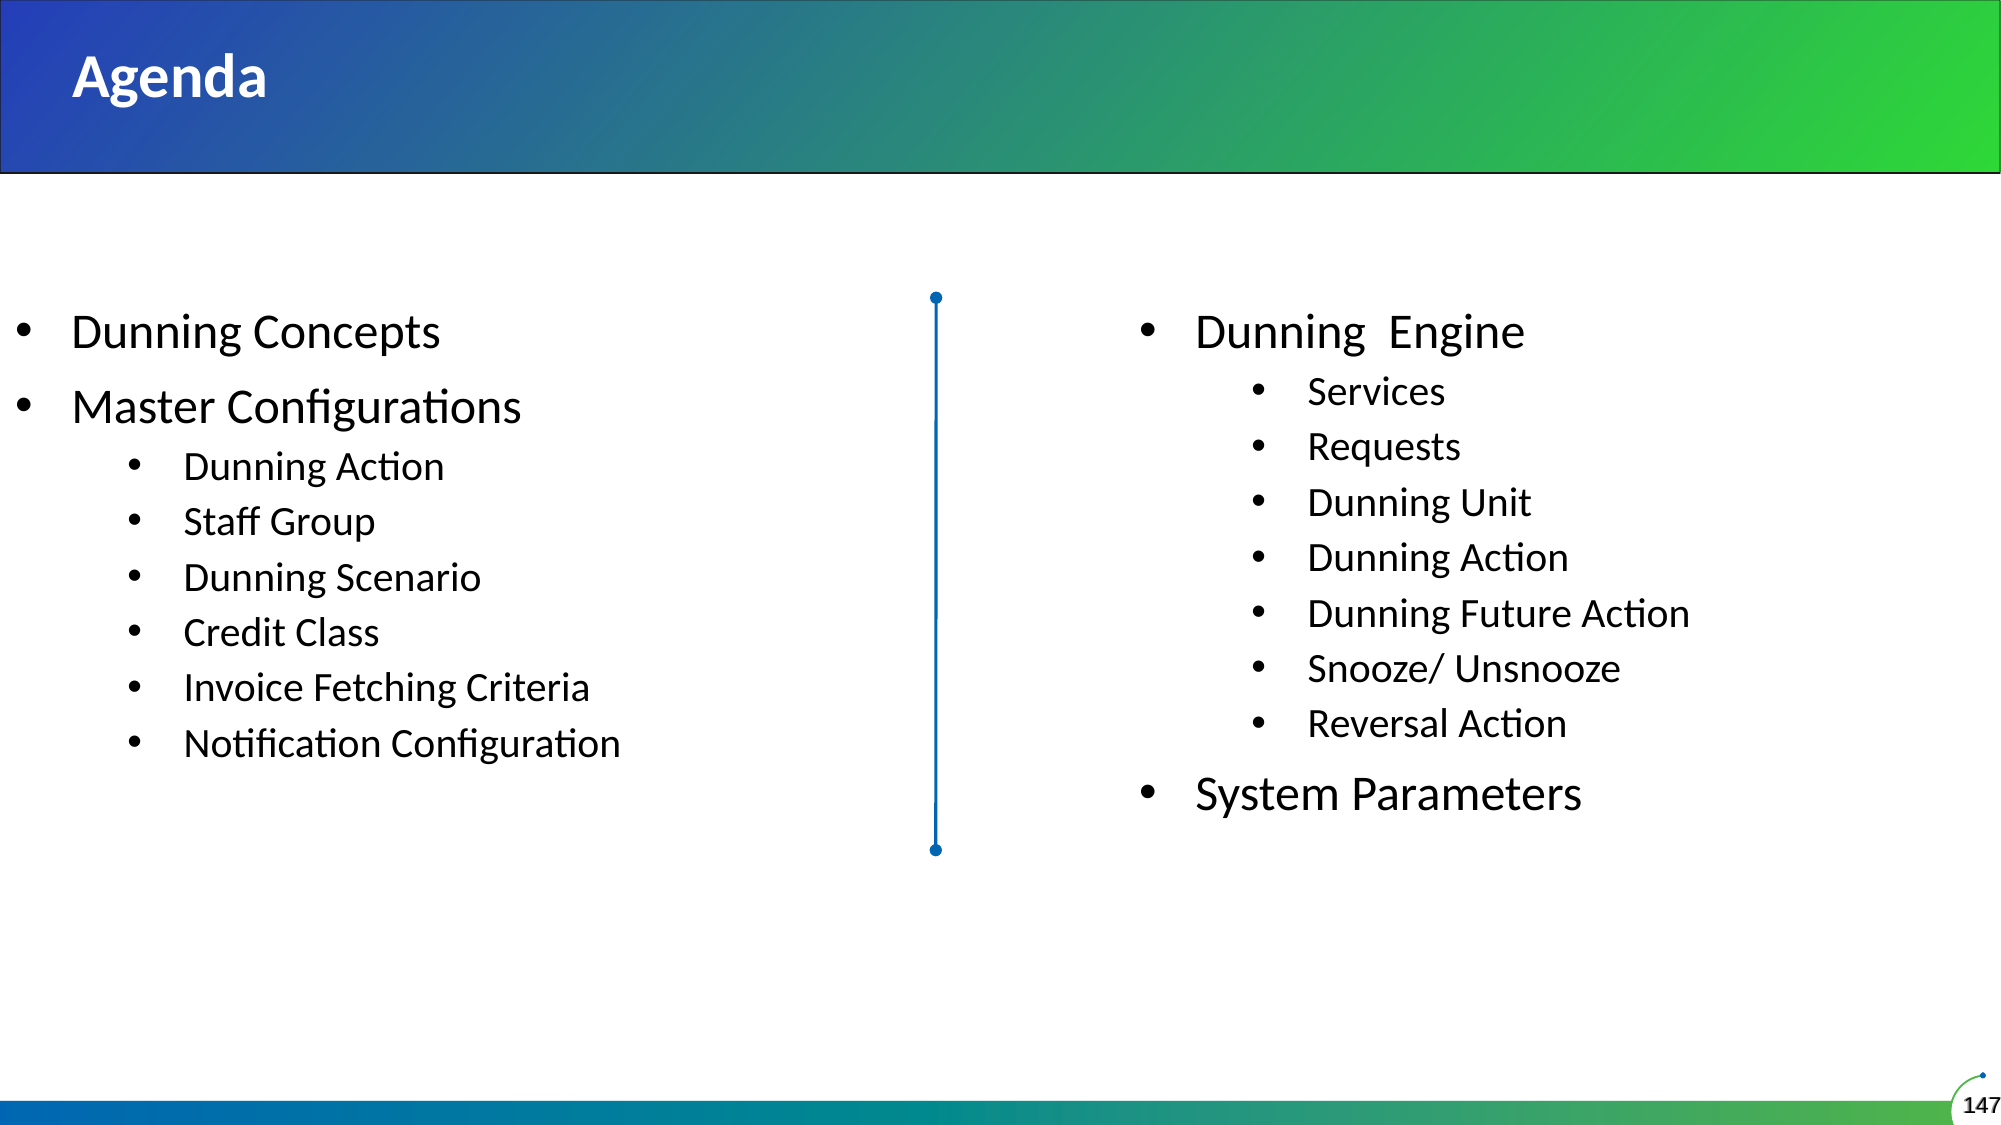

# Agenda
Dunning Concepts
Master Configurations
Dunning Action
Staff Group
Dunning Scenario
Credit Class
Invoice Fetching Criteria
Notification Configuration
Dunning  Engine
Services
Requests
Dunning Unit
Dunning Action
Dunning Future Action
Snooze/ Unsnooze
Reversal Action
System Parameters